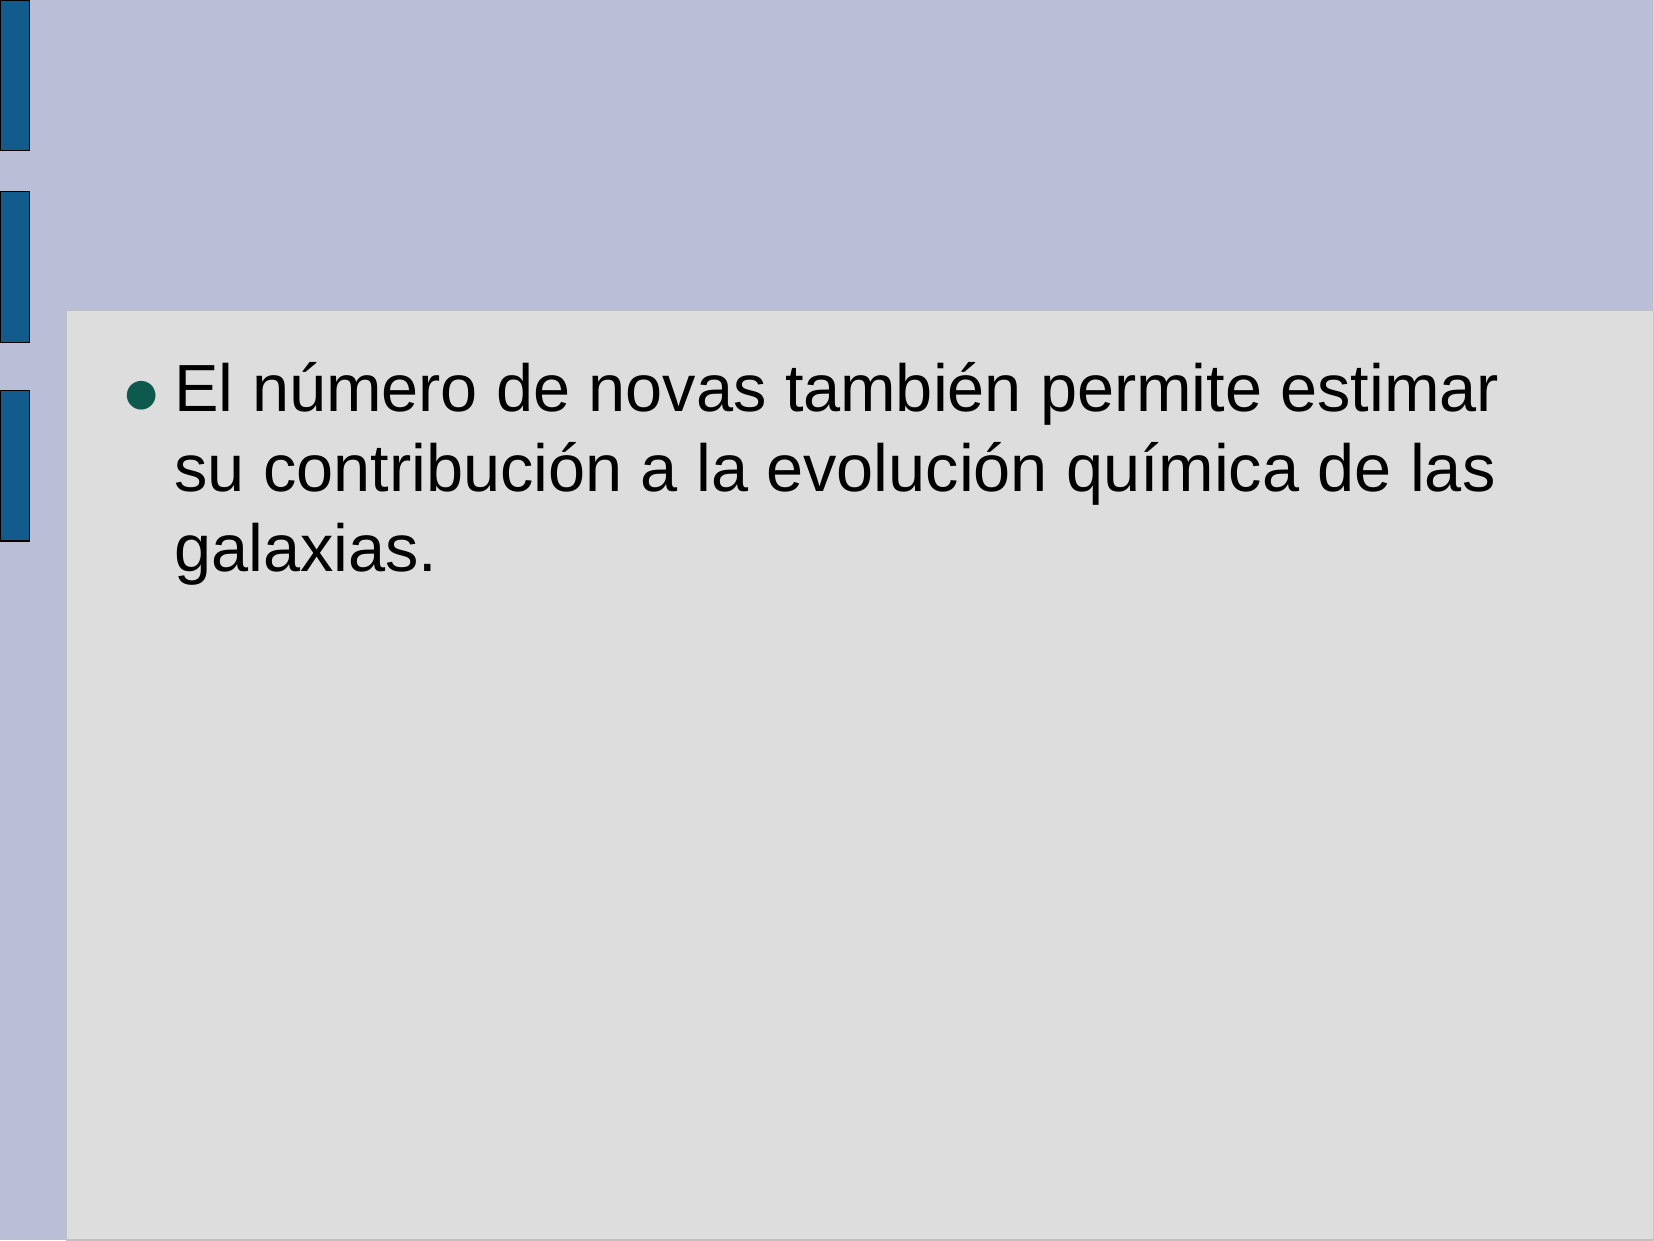

El número de novas también permite estimar su contribución a la evolución química de las galaxias.